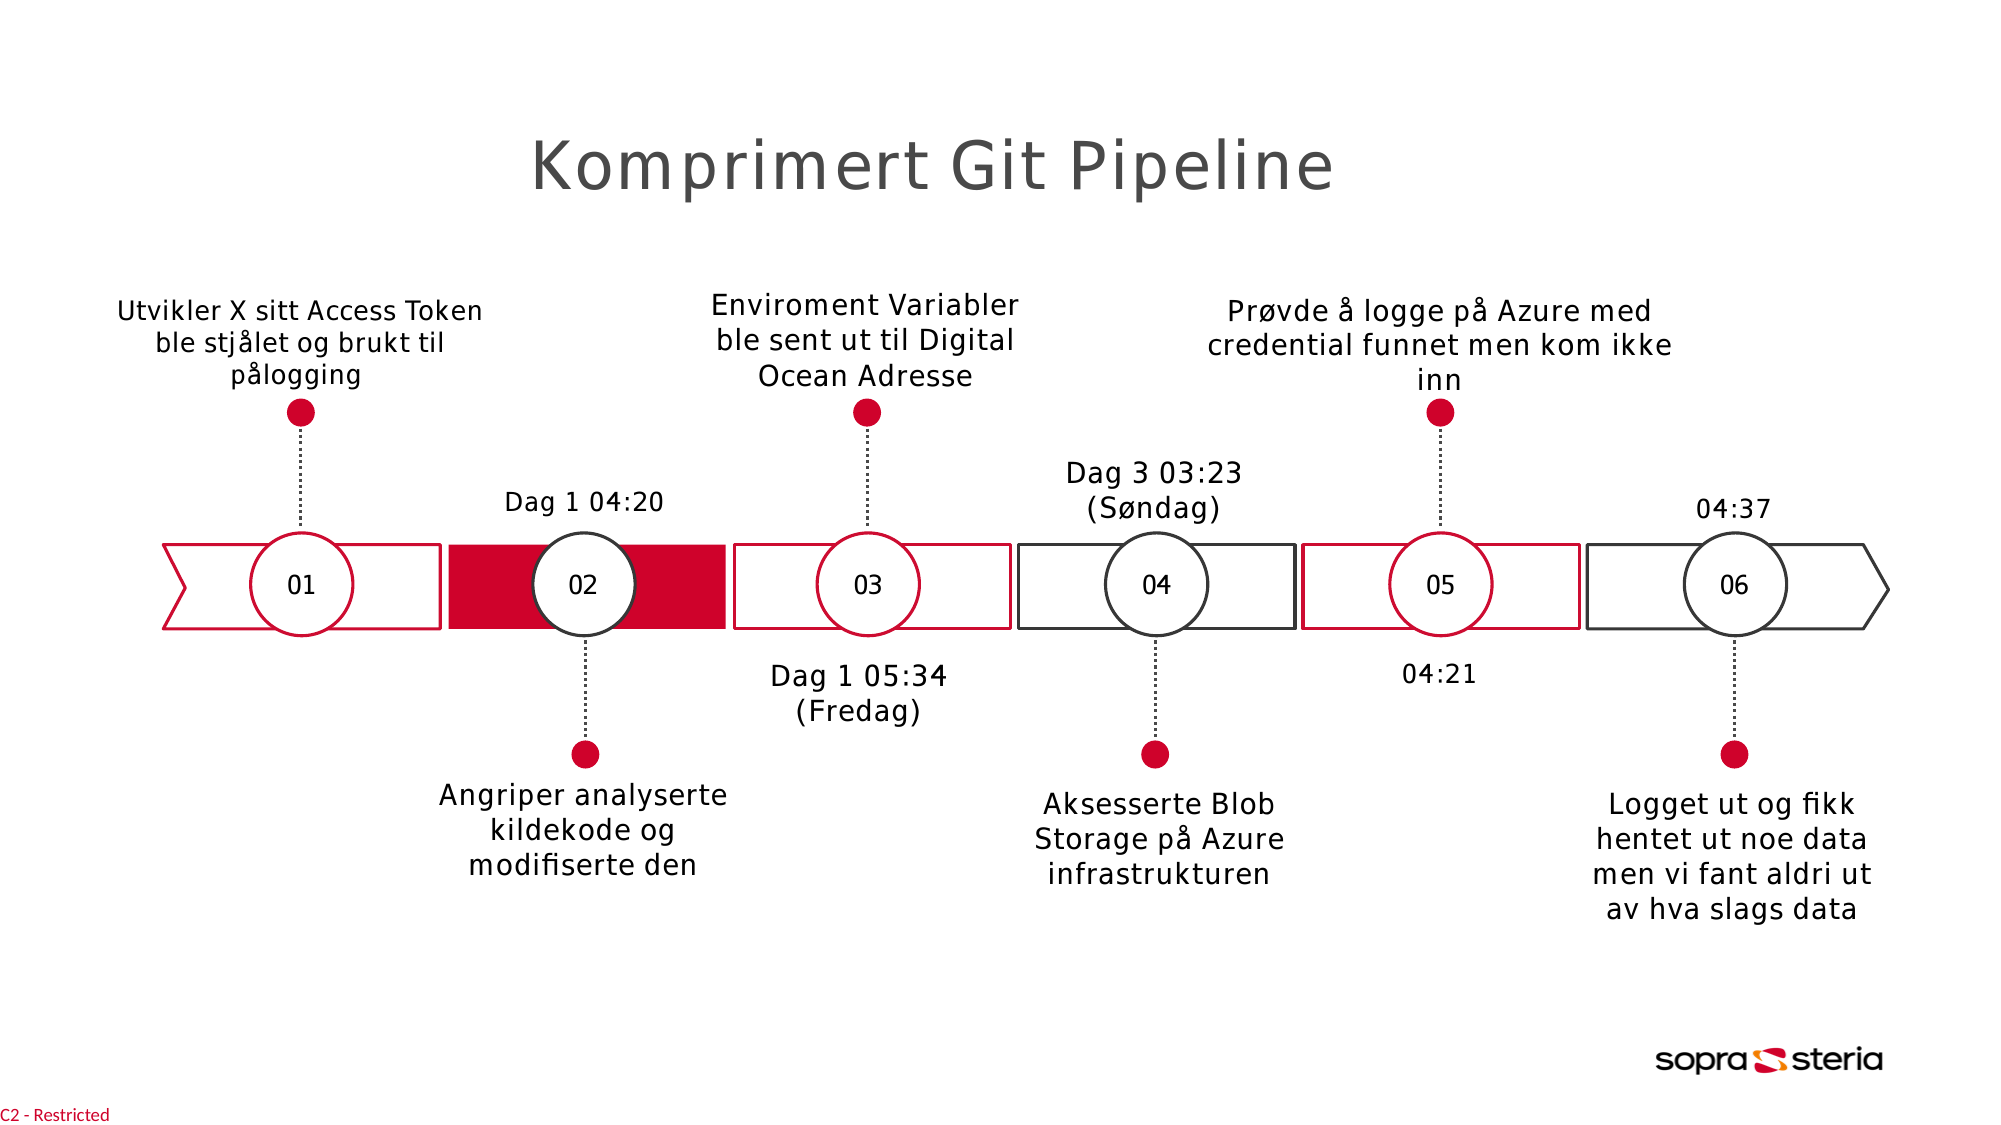

Komprimert Git Pipeline

Enviroment Variabler ble sent ut til Digital Ocean Adresse

Prøvde å logge på Azure med credential funnet men kom ikke inn
Utvikler X sitt Access Token ble stjålet og brukt til pålogging

Dag 1 04:20
04:37

01
02
03
04
05
06
Dag 1 05:34 (Fredag)
04:21

Angriper analyserte kildekode og modifiserte den
Aksesserte Blob Storage på Azure infrastrukturen
Logget ut og fikk hentet ut noe data men vi fant aldri ut av hva slags data
Dag 3 03:23 (Søndag)